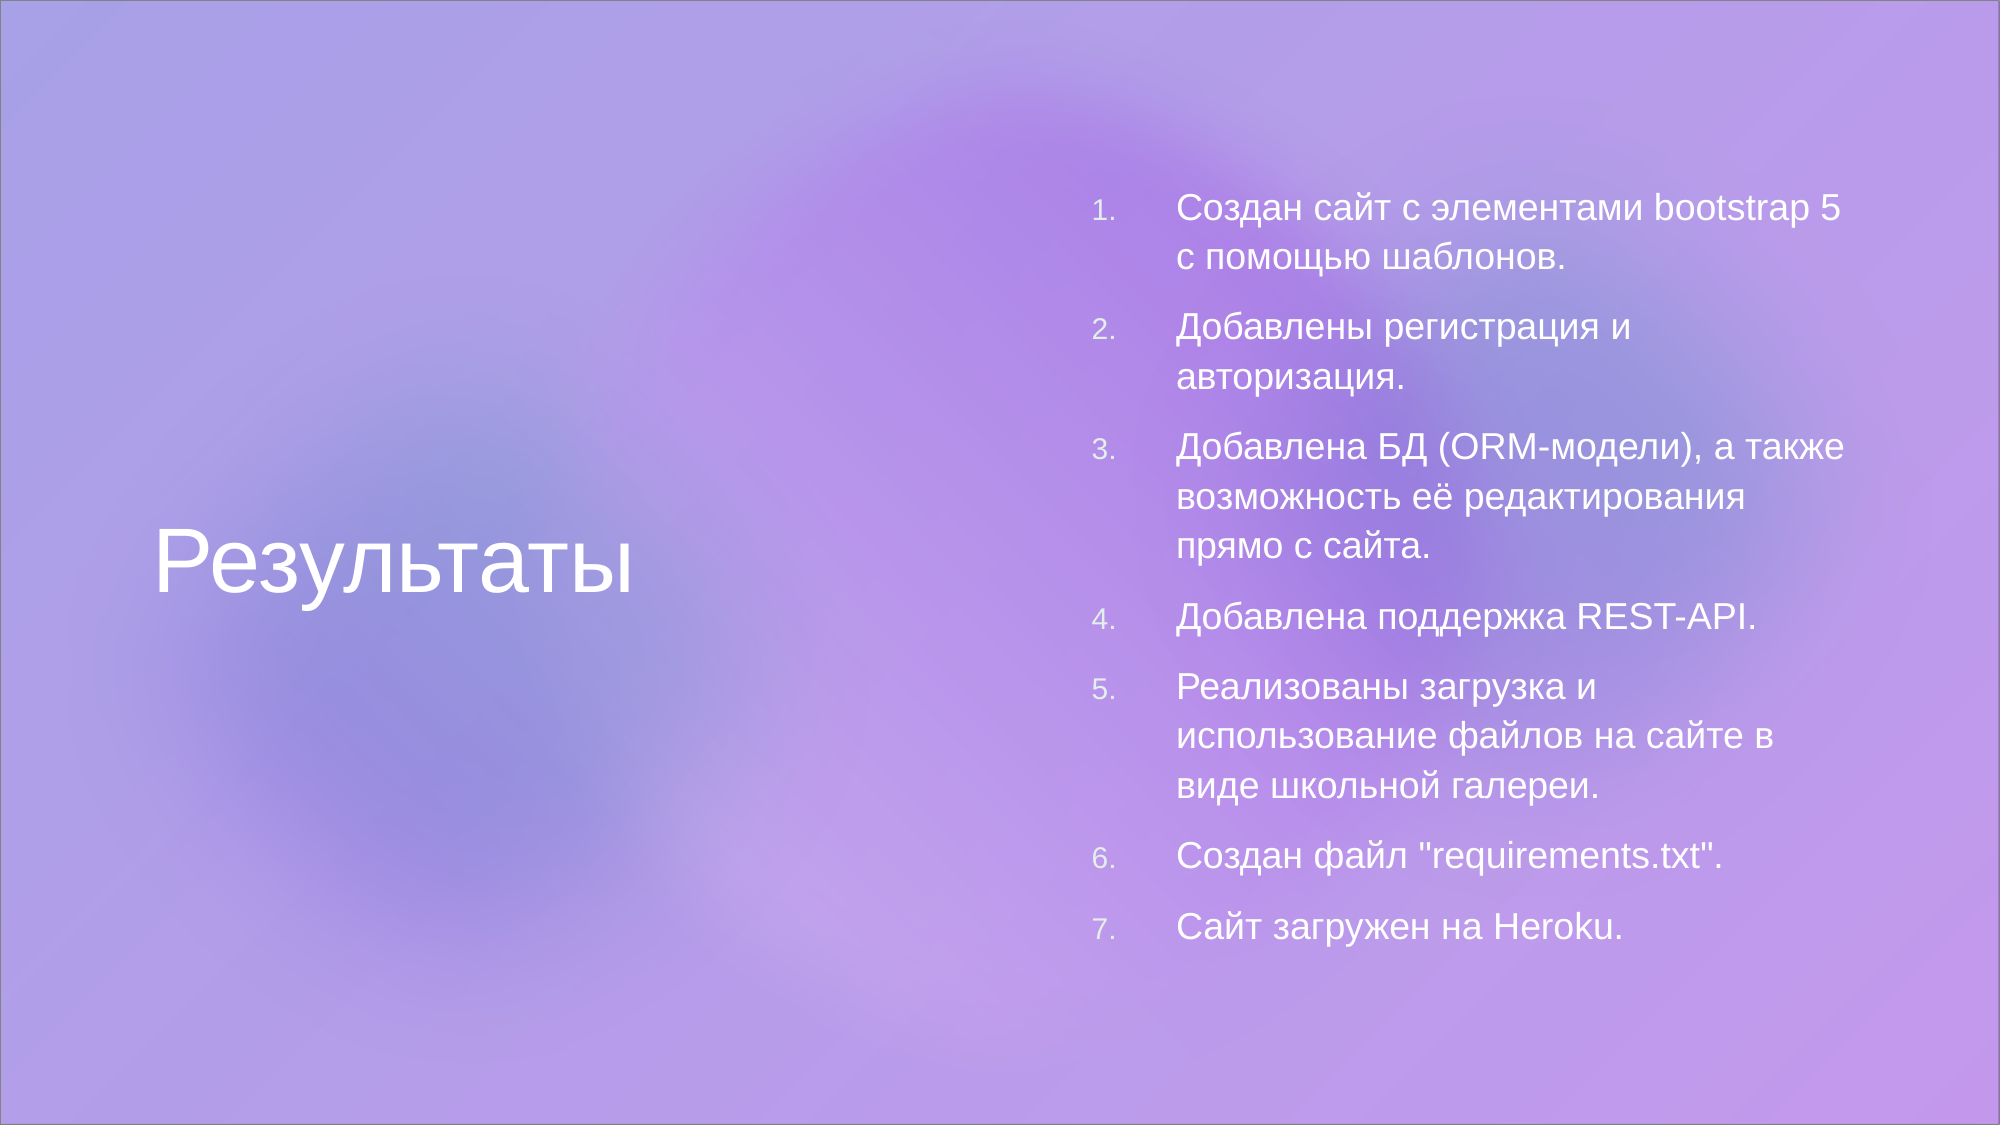

# Результаты
Создан сайт с элементами bootstrap 5 с помощью шаблонов.
Добавлены регистрация и авторизация.
Добавлена БД (ORM-модели), а также возможность её редактирования прямо с сайта.
Добавлена поддержка REST-API.
Реализованы загрузка и использование файлов на сайте в виде школьной галереи.
Создан файл "requirements.txt".
Сайт загружен на Heroku.